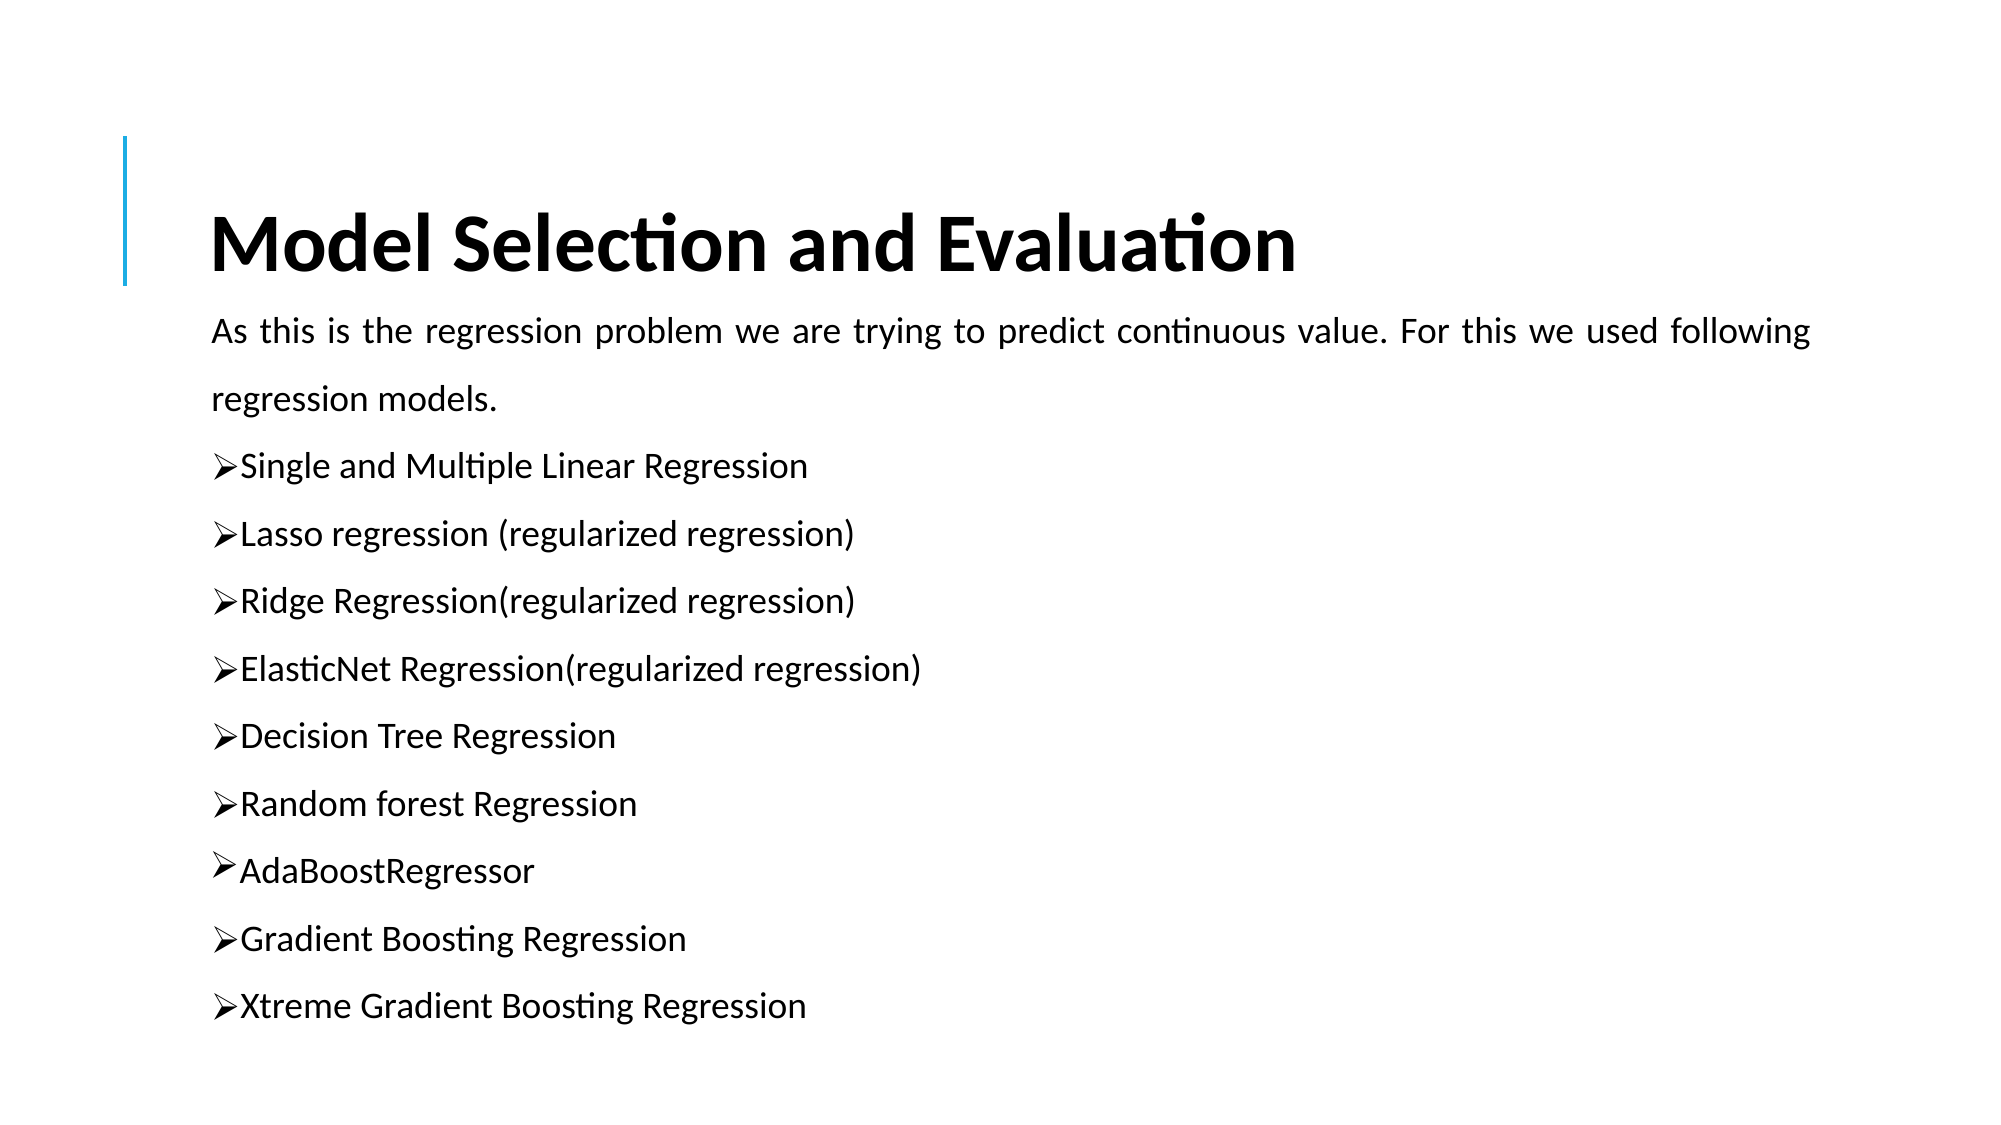

Model Selection and Evaluation
As this is the regression problem we are trying to predict continuous value. For this we used following regression models.
Single and Multiple Linear Regression
Lasso regression (regularized regression)
Ridge Regression(regularized regression)
ElasticNet Regression(regularized regression)
Decision Tree Regression
Random forest Regression
AdaBoostRegressor
Gradient Boosting Regression
Xtreme Gradient Boosting Regression